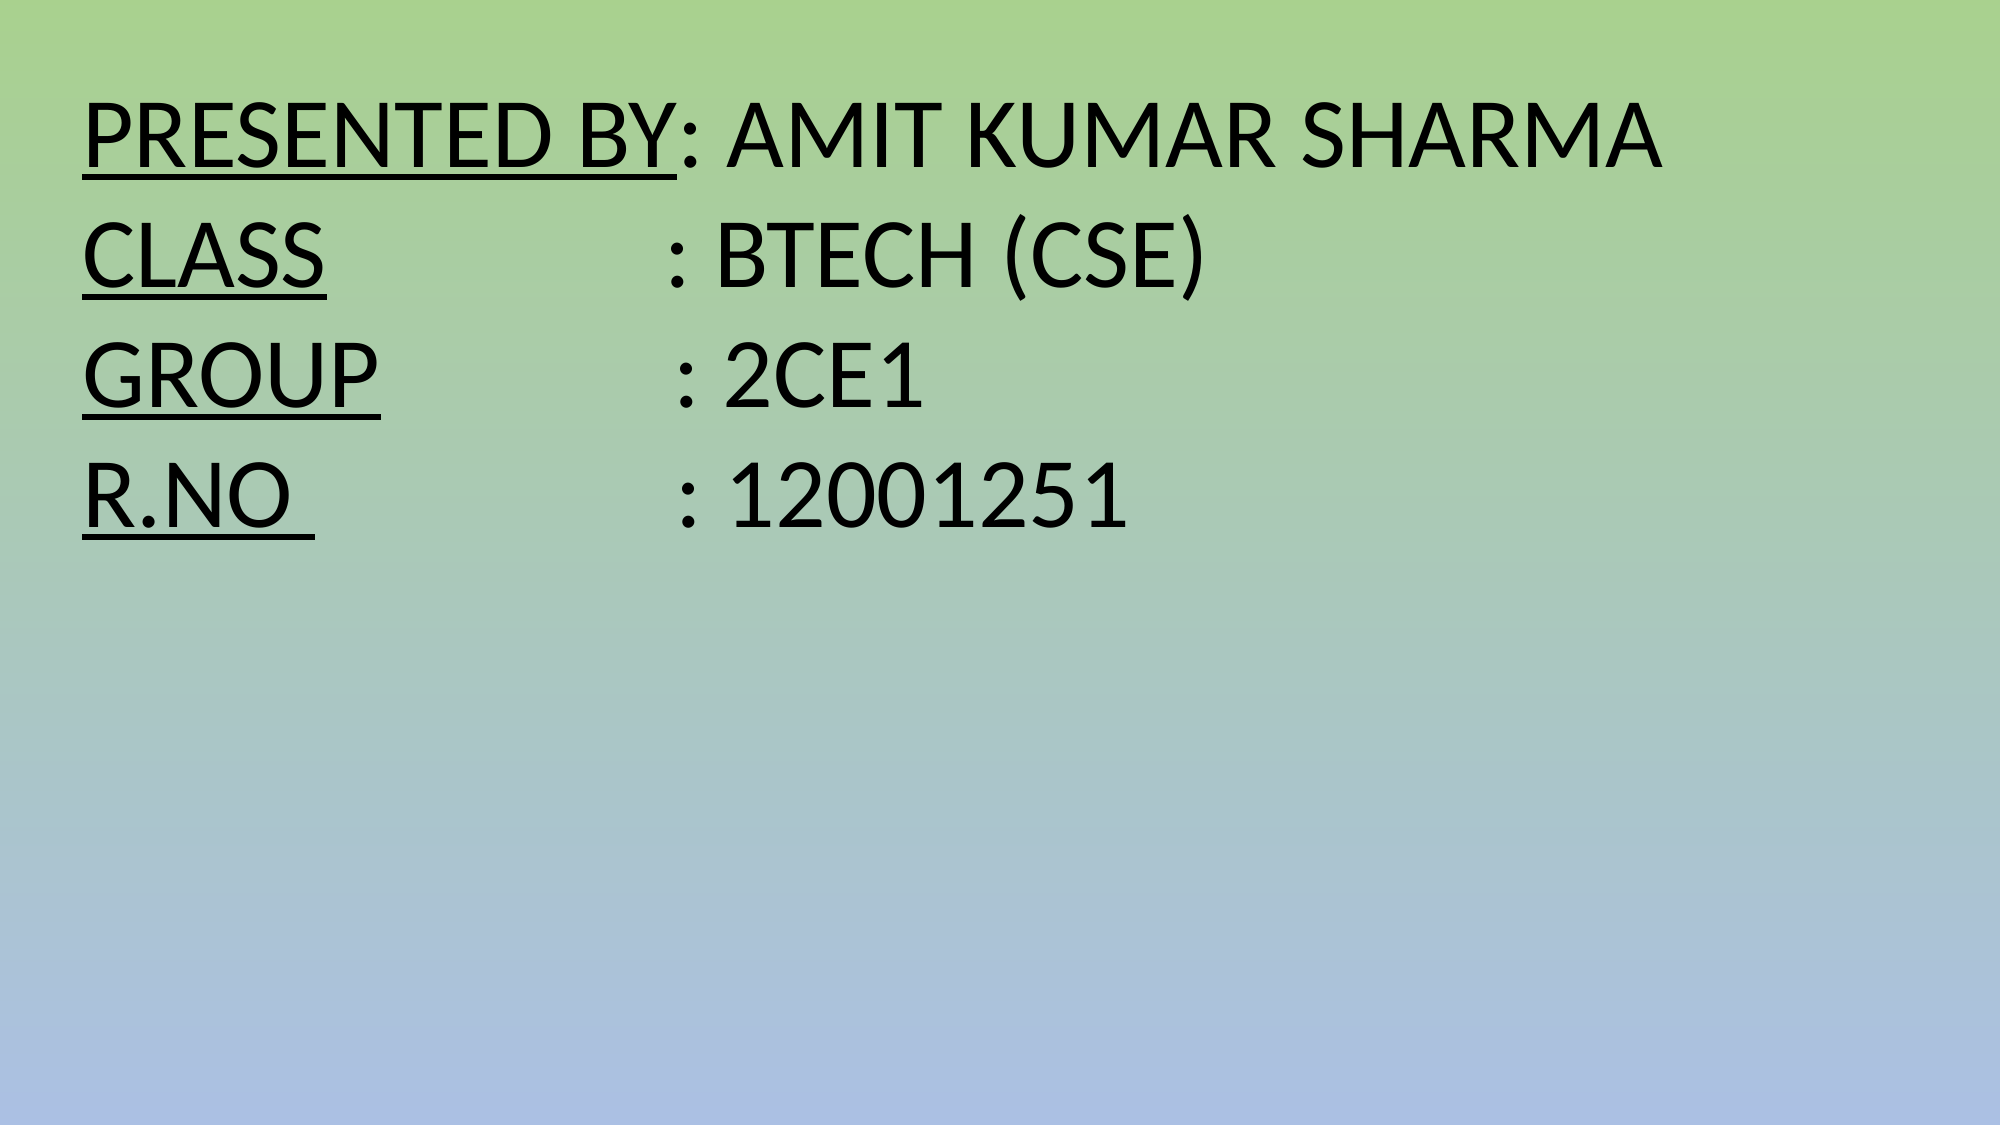

PRESENTED BY: AMIT KUMAR SHARMA
CLASS               : BTECH (CSE)
GROUP             : 2CE1
R.NO                 : 12001251